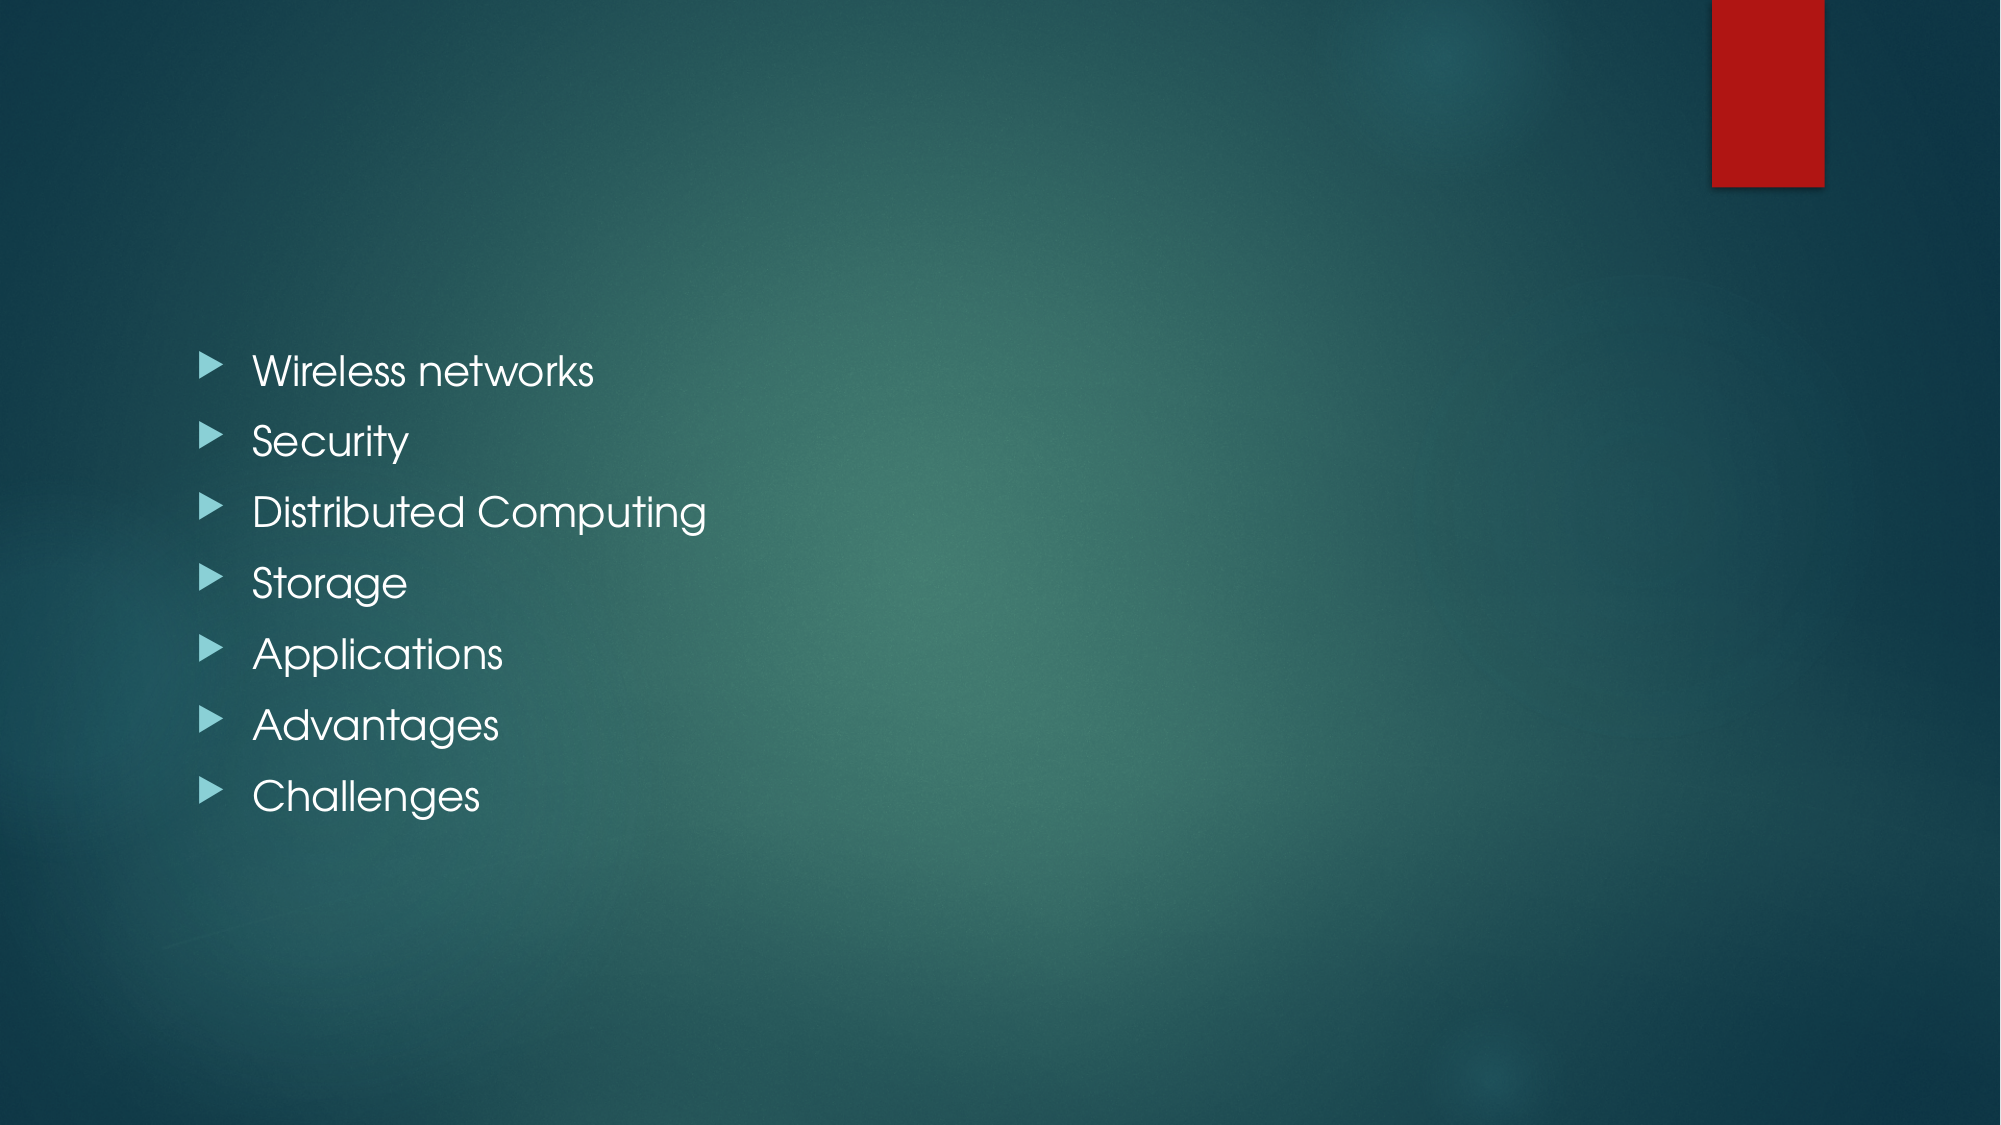

#
Wireless networks
Security
Distributed Computing
Storage
Applications
Advantages
Challenges